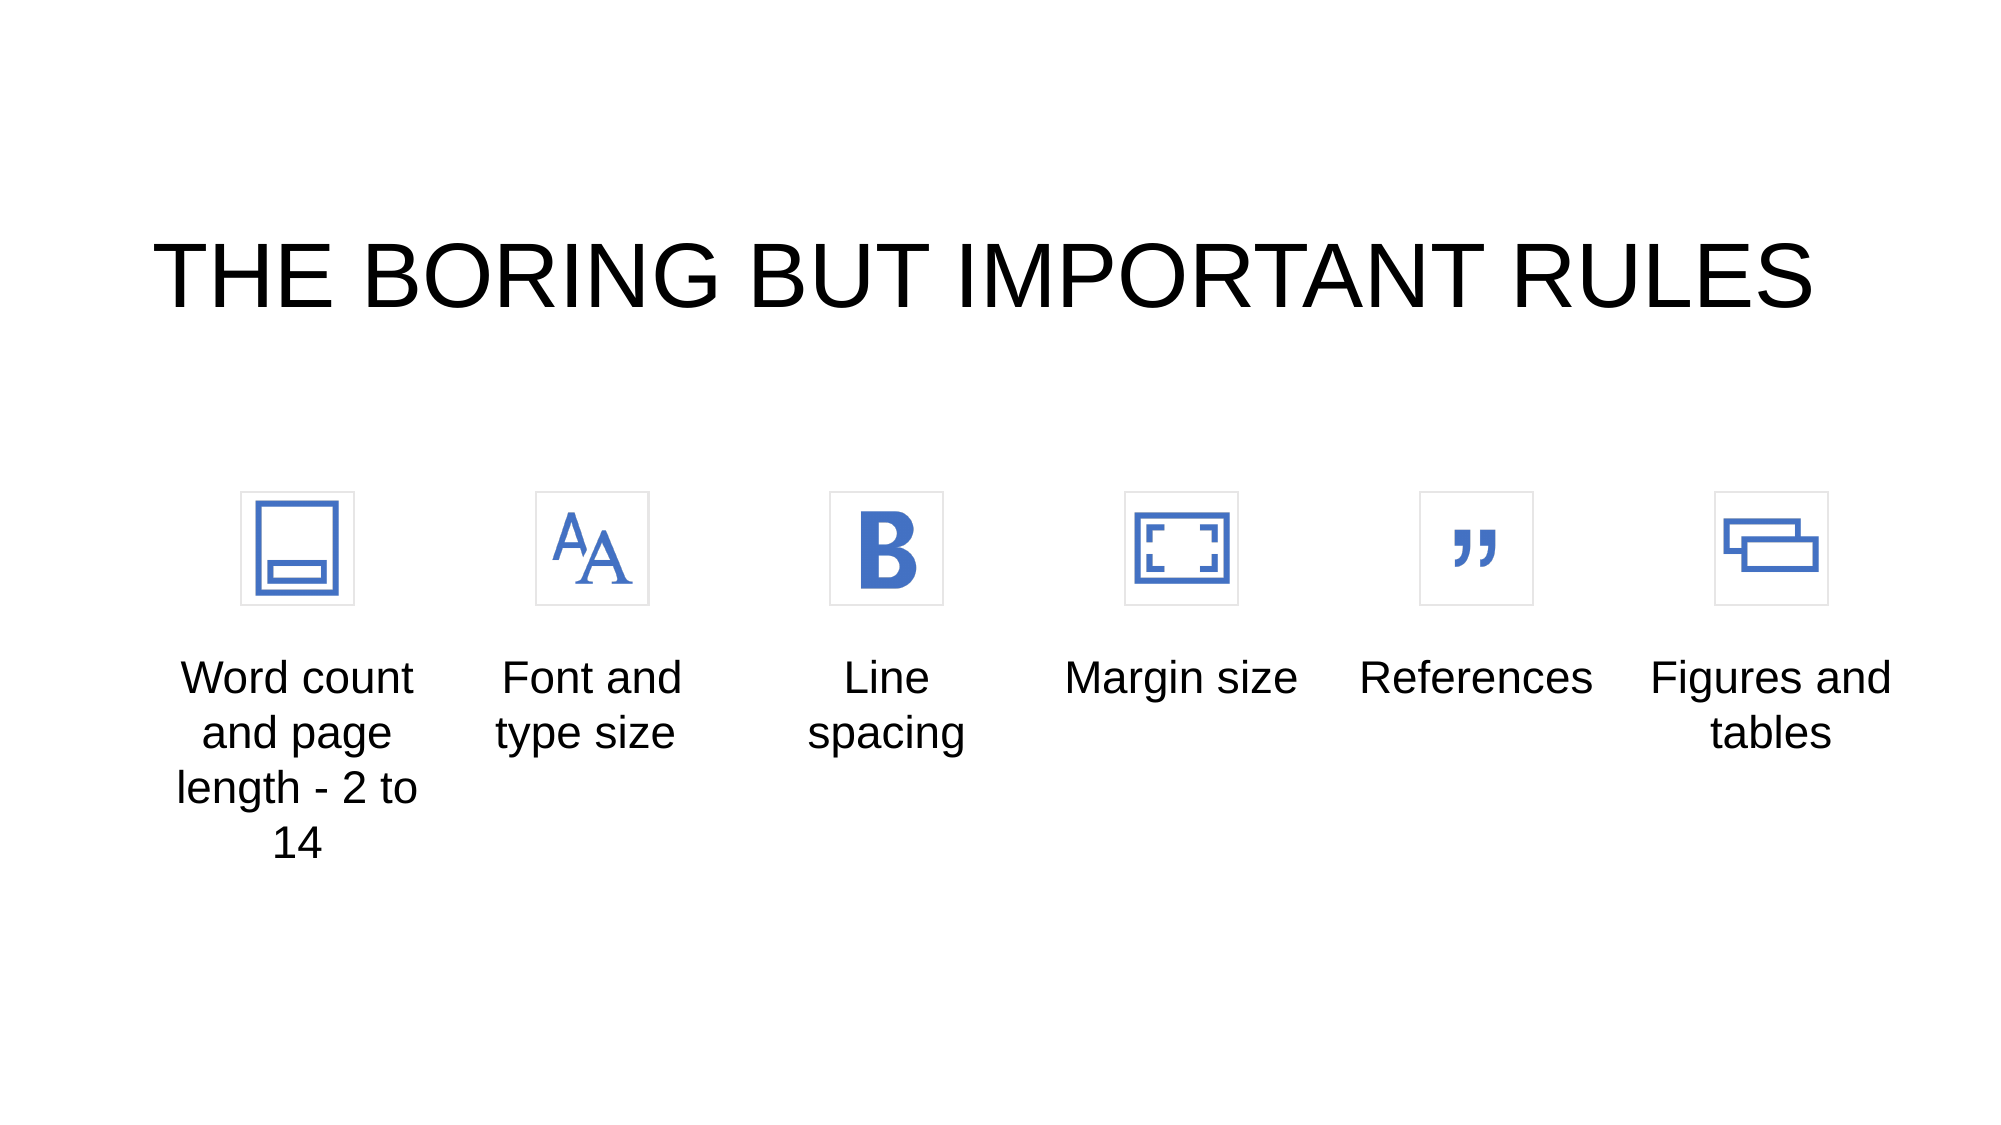

# THE BORING BUT IMPORTANT RULES
Word count and page length - 2 to 14
Font and type size
Line spacing
Margin size
References
Figures and tables